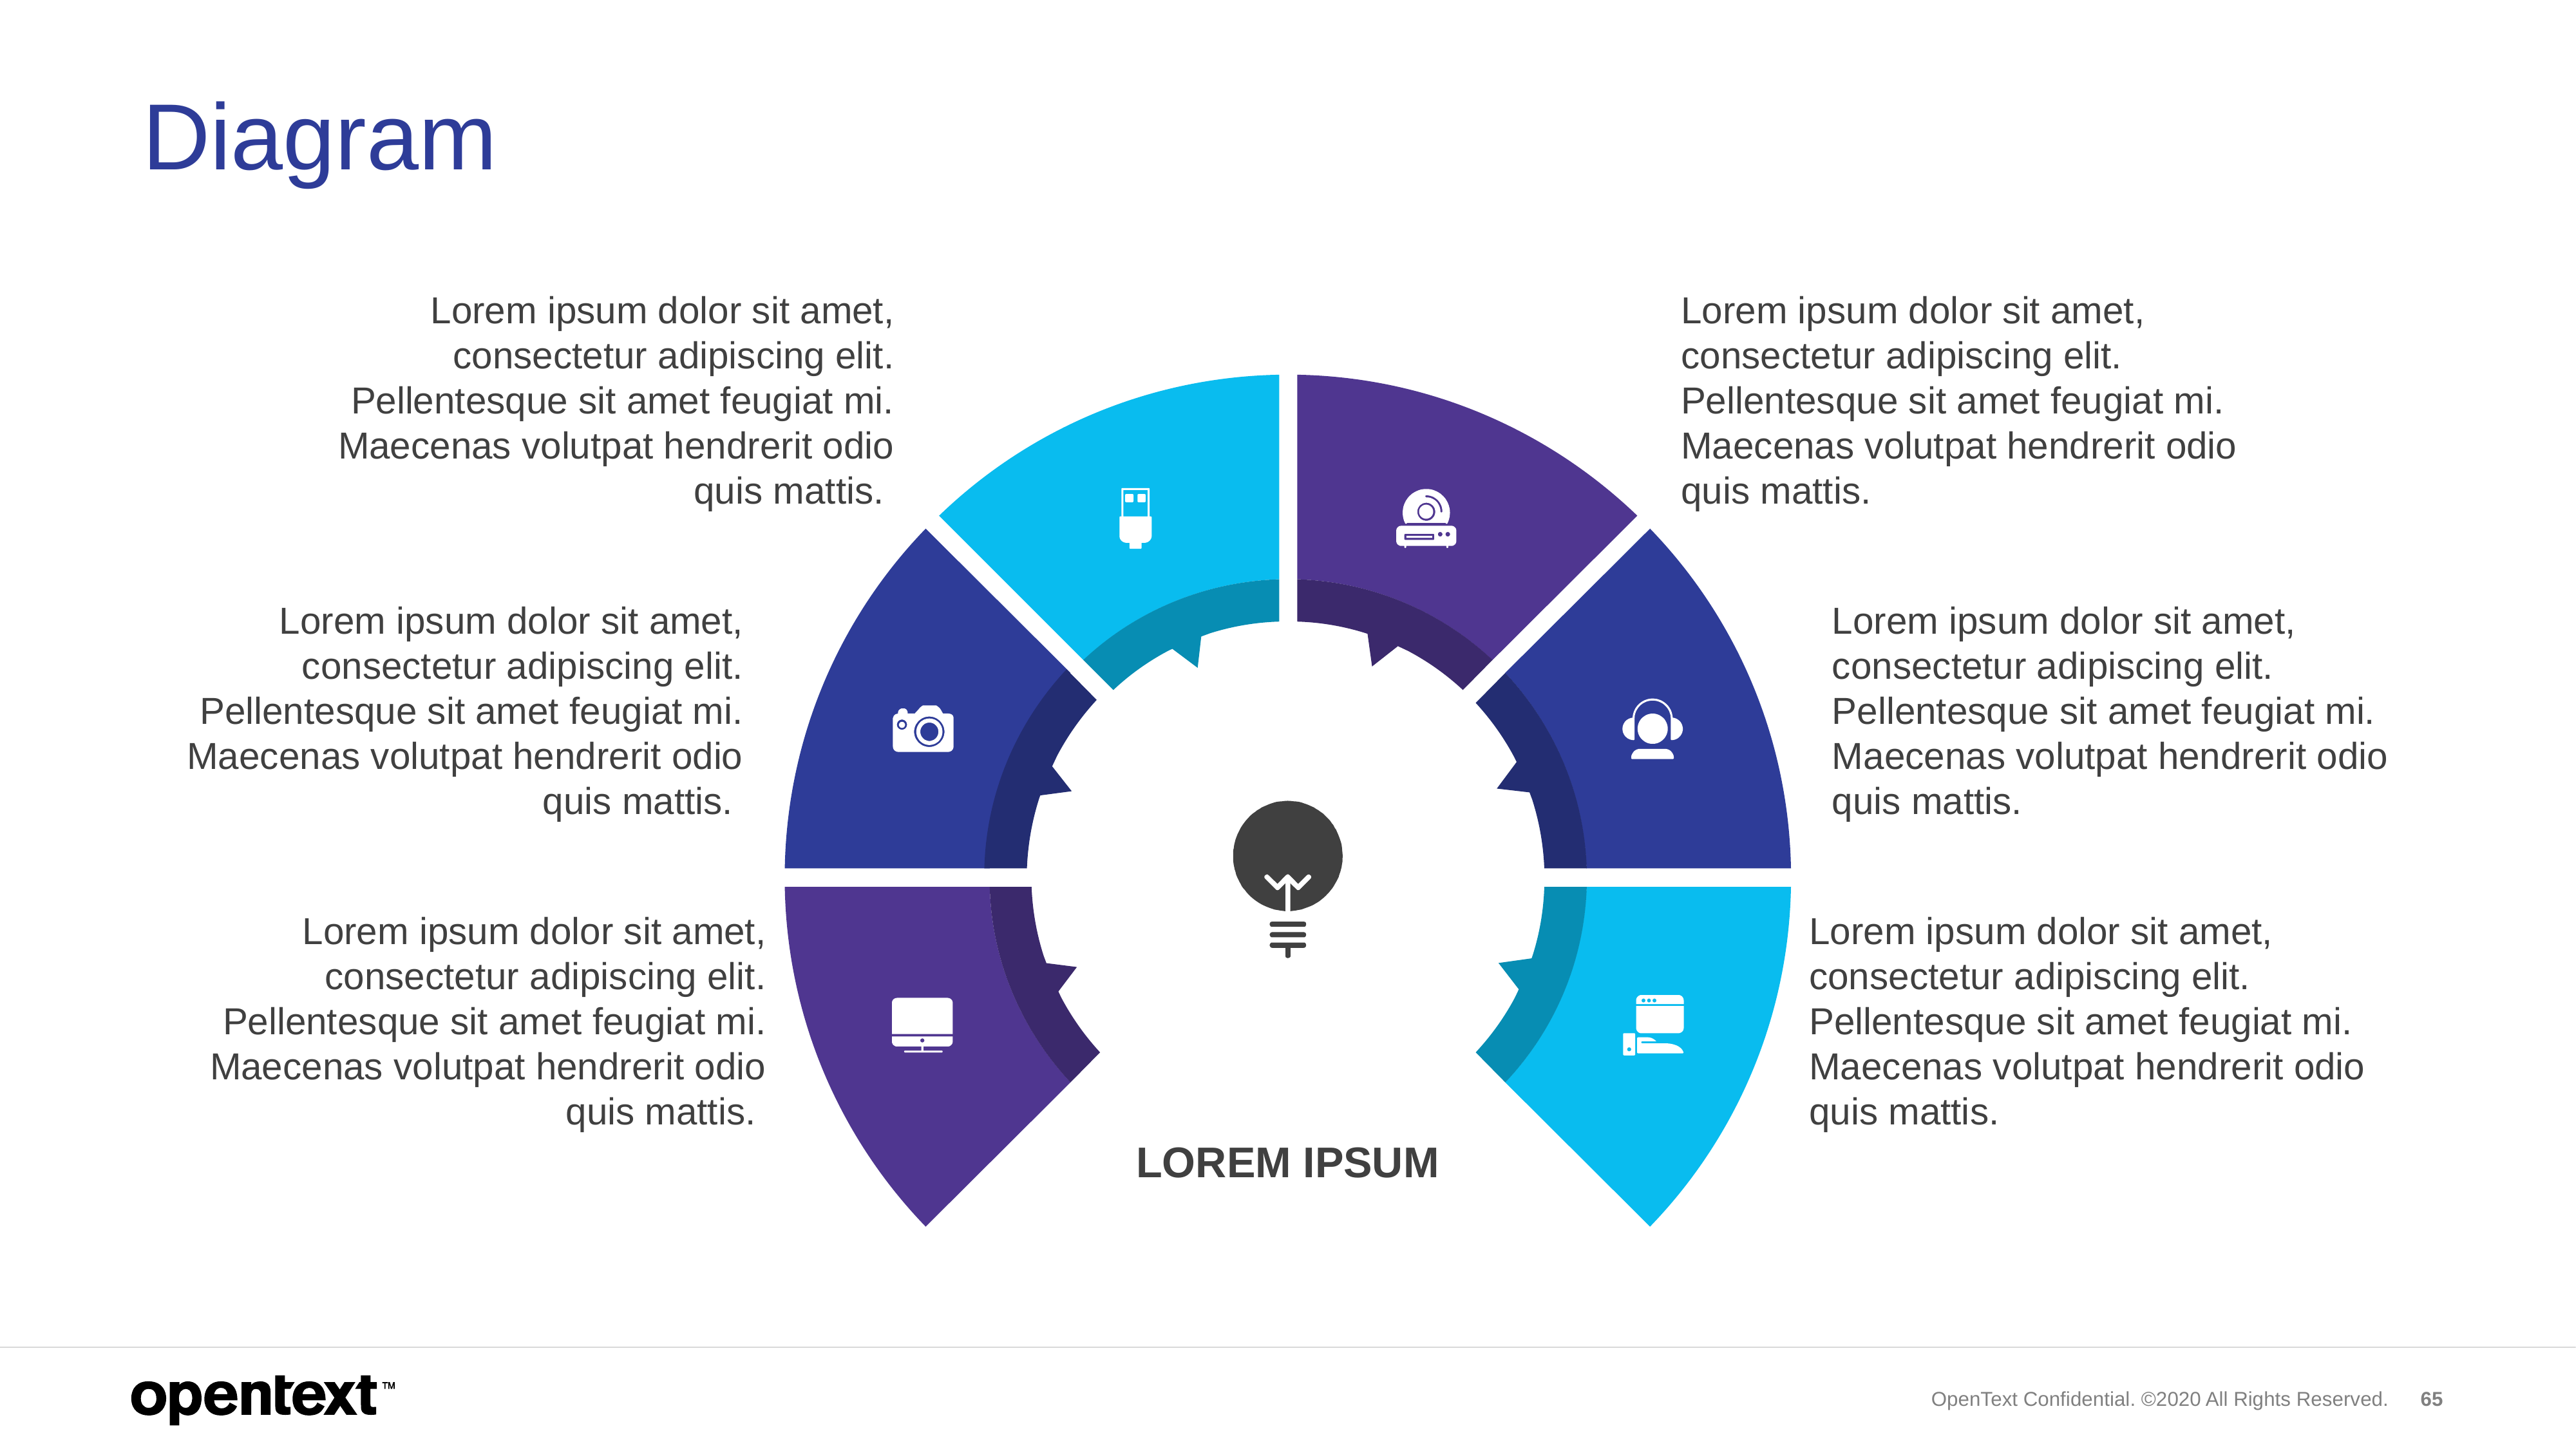

# Diagram
Lorem ipsum dolor sit amet, consectetur adipiscing elit. Pellentesque sit amet feugiat mi. Maecenas volutpat hendrerit odio quis mattis.
Lorem ipsum dolor sit amet, consectetur adipiscing elit. Pellentesque sit amet feugiat mi. Maecenas volutpat hendrerit odio quis mattis.

Lorem ipsum dolor sit amet, consectetur adipiscing elit. Pellentesque sit amet feugiat mi. Maecenas volutpat hendrerit odio quis mattis.
Lorem ipsum dolor sit amet, consectetur adipiscing elit. Pellentesque sit amet feugiat mi. Maecenas volutpat hendrerit odio quis mattis.
65

Lorem ipsum dolor sit amet, consectetur adipiscing elit. Pellentesque sit amet feugiat mi. Maecenas volutpat hendrerit odio quis mattis.
Lorem ipsum dolor sit amet, consectetur adipiscing elit. Pellentesque sit amet feugiat mi. Maecenas volutpat hendrerit odio quis mattis.

LOREM IPSUM